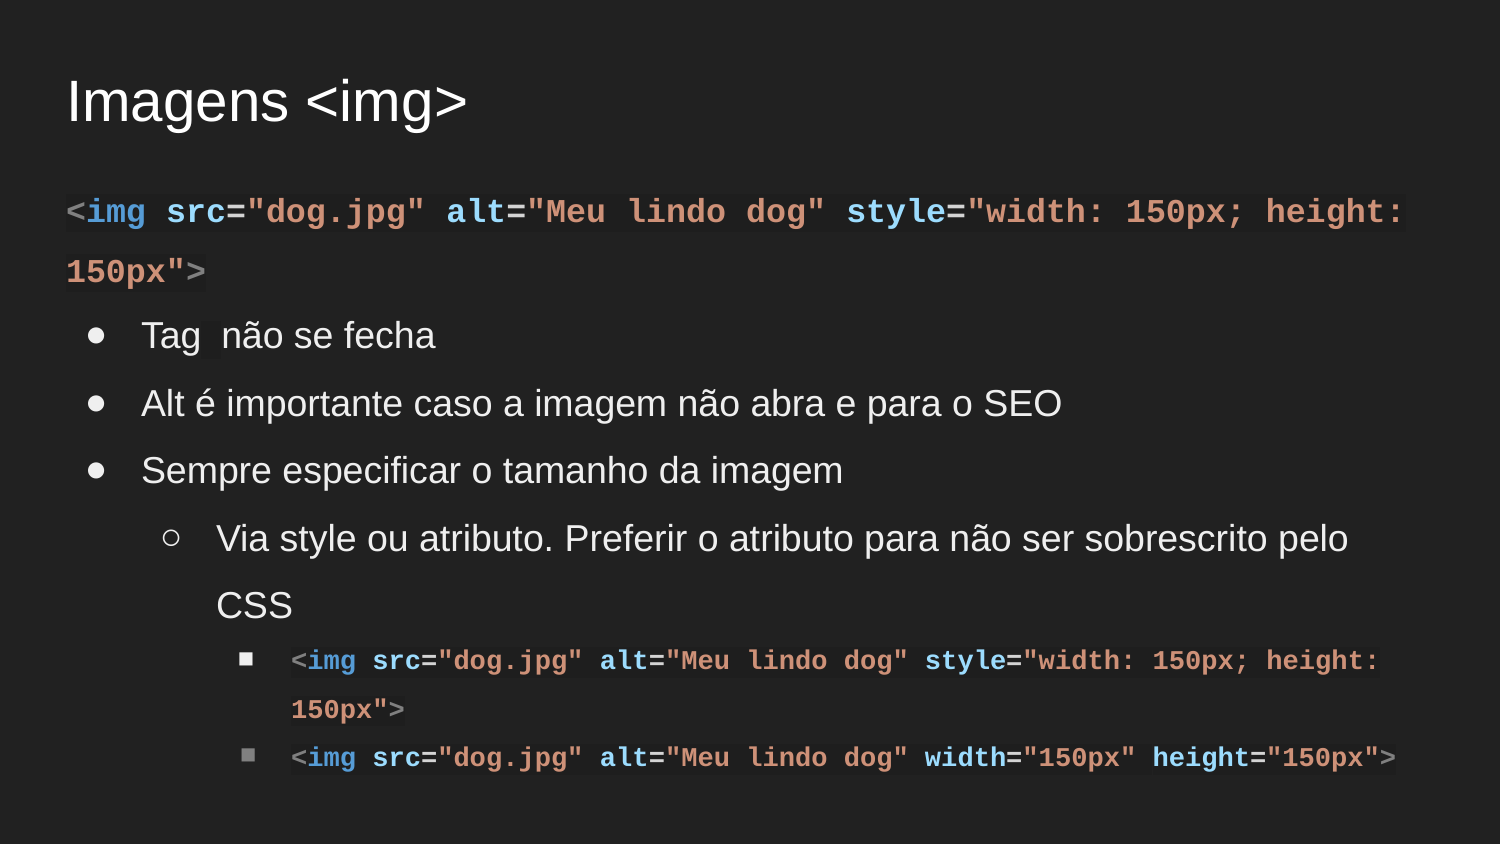

Imagens <img>
<img src="dog.jpg" alt="Meu lindo dog" style="width: 150px; height: 150px">
Tag não se fecha
Alt é importante caso a imagem não abra e para o SEO
Sempre especificar o tamanho da imagem
Via style ou atributo. Preferir o atributo para não ser sobrescrito pelo CSS
<img src="dog.jpg" alt="Meu lindo dog" style="width: 150px; height: 150px">
<img src="dog.jpg" alt="Meu lindo dog" width="150px" height="150px">